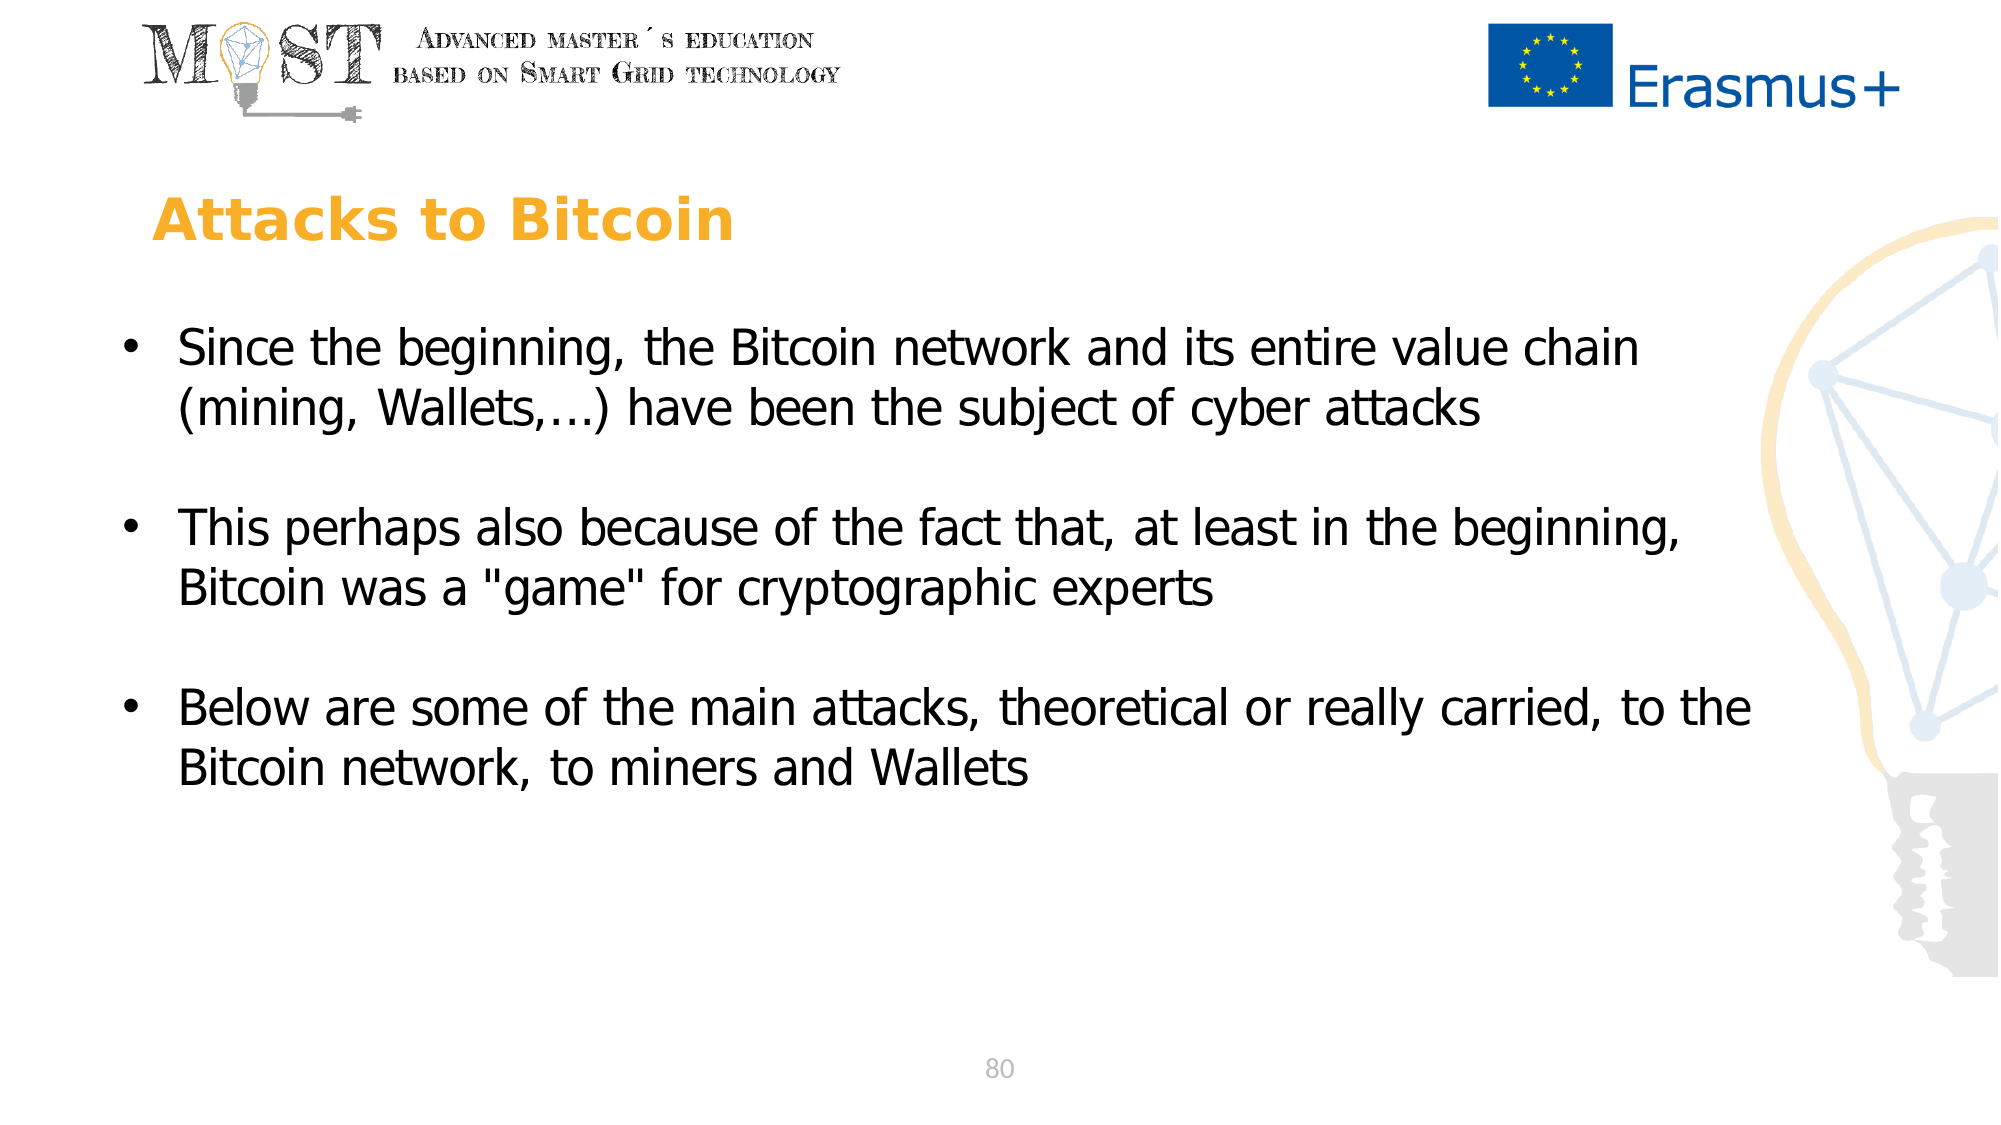

# Attacks to Bitcoin
Since the beginning, the Bitcoin network and its entire value chain (mining, Wallets,...) have been the subject of cyber attacks

This perhaps also because of the fact that, at least in the beginning, Bitcoin was a "game" for cryptographic experts

Below are some of the main attacks, theoretical or really carried, to the Bitcoin network, to miners and Wallets
80